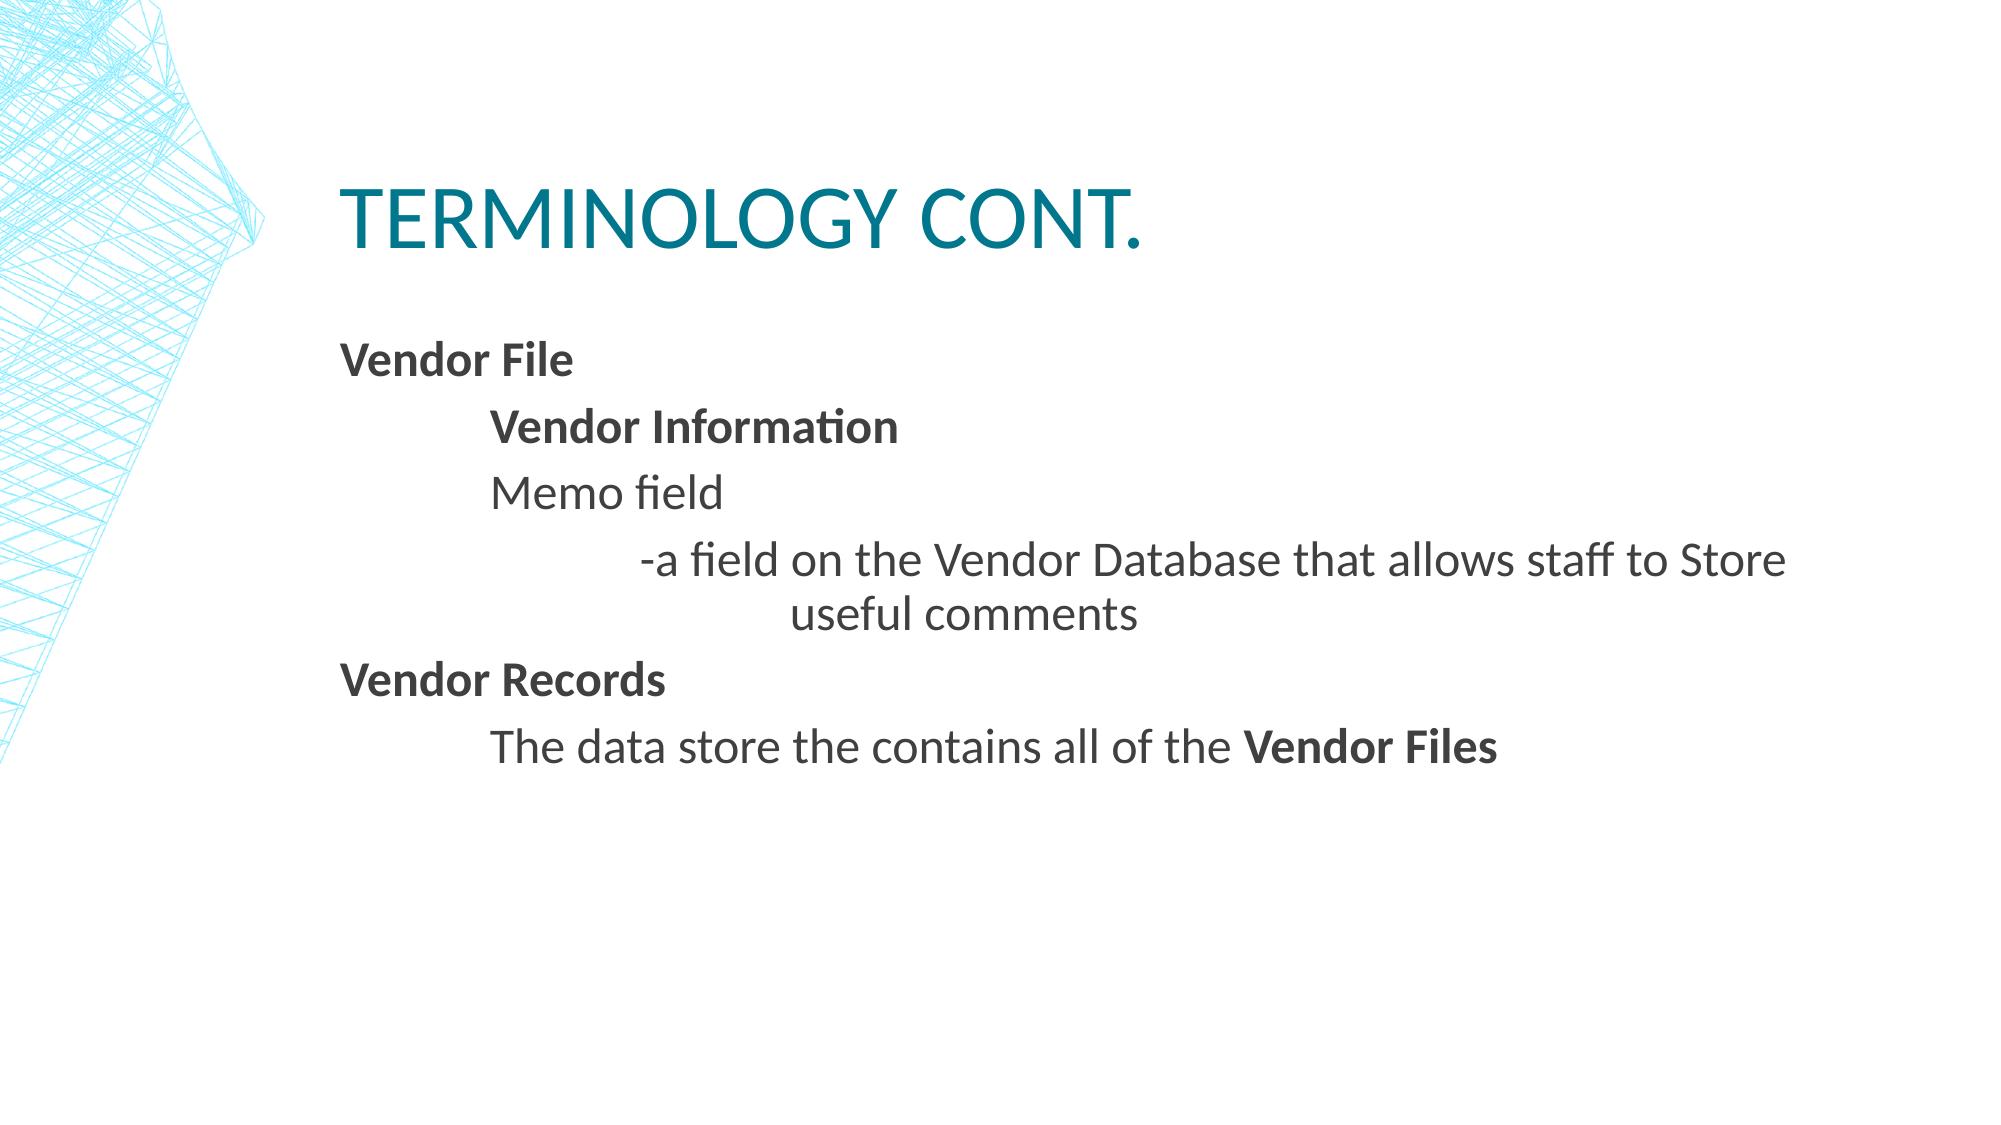

# Terminology cont.
Vendor File
	Vendor Information
	Memo field
		-a field on the Vendor Database that allows staff to Store 				useful comments
Vendor Records
	The data store the contains all of the Vendor Files